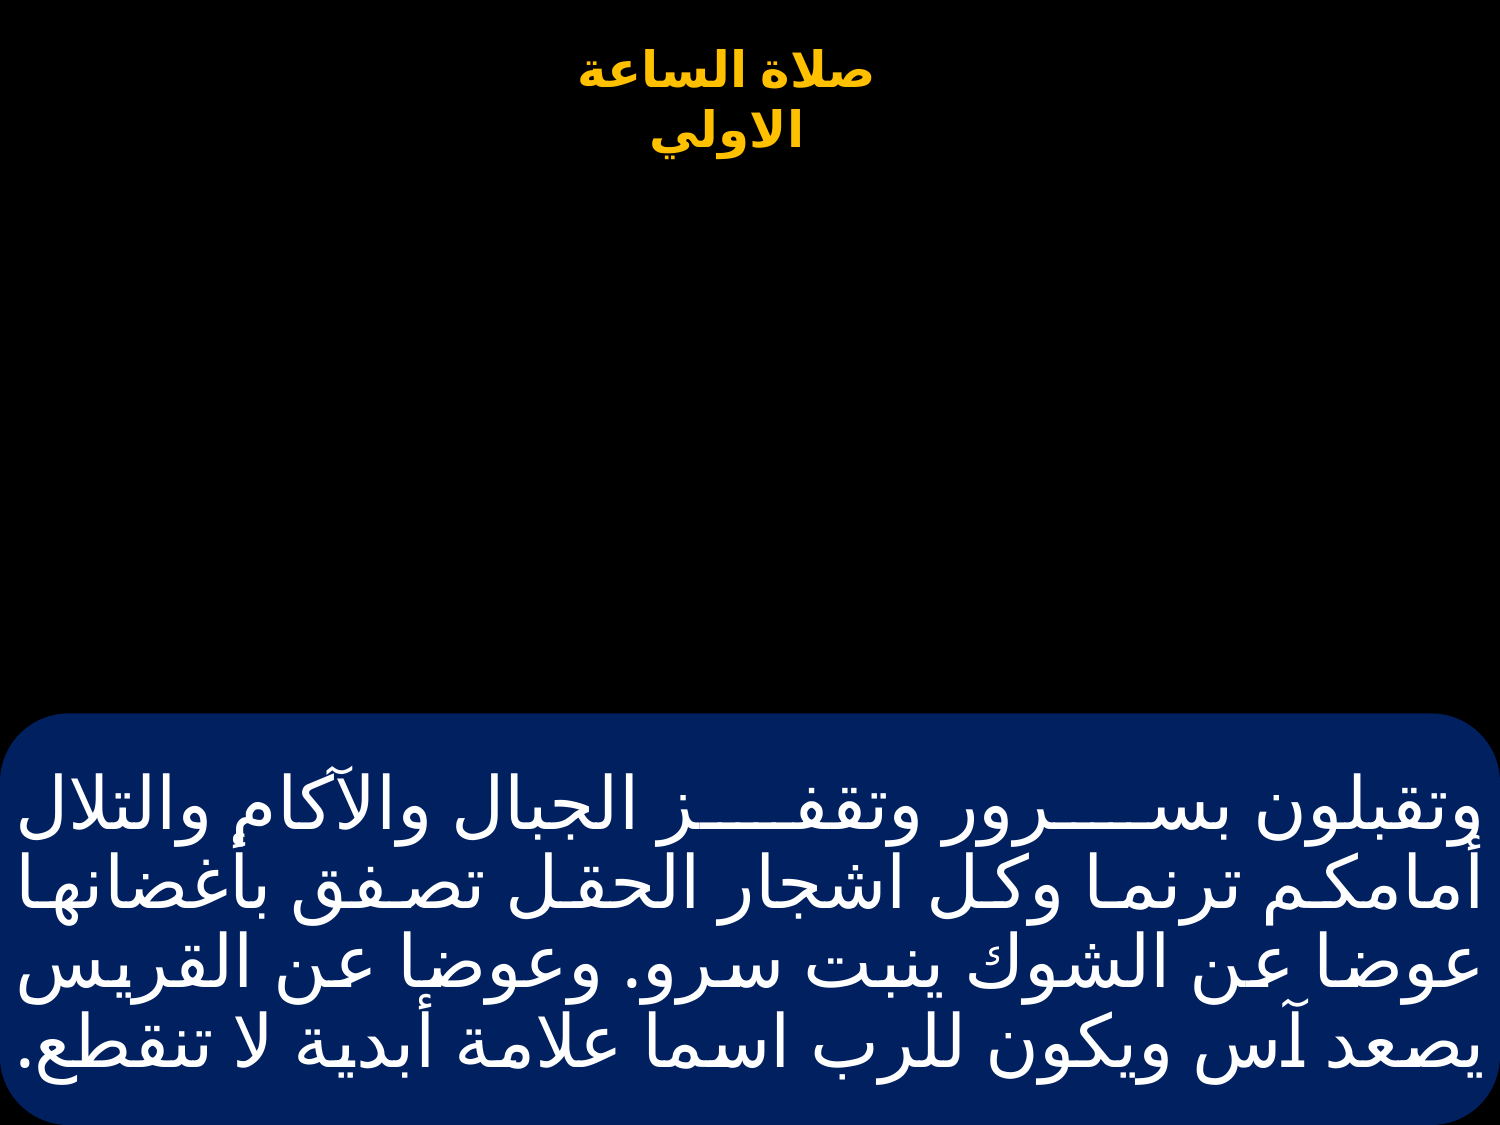

# وتقبلون بسرور وتقفز الجبال والآكام والتلال أمامكم ترنما وكل اشجار الحقل تصفق بأغضانها عوضا عن الشوك ينبت سرو. وعوضا عن القريس يصعد آس ويكون للرب اسما علامة أبدية لا تنقطع.